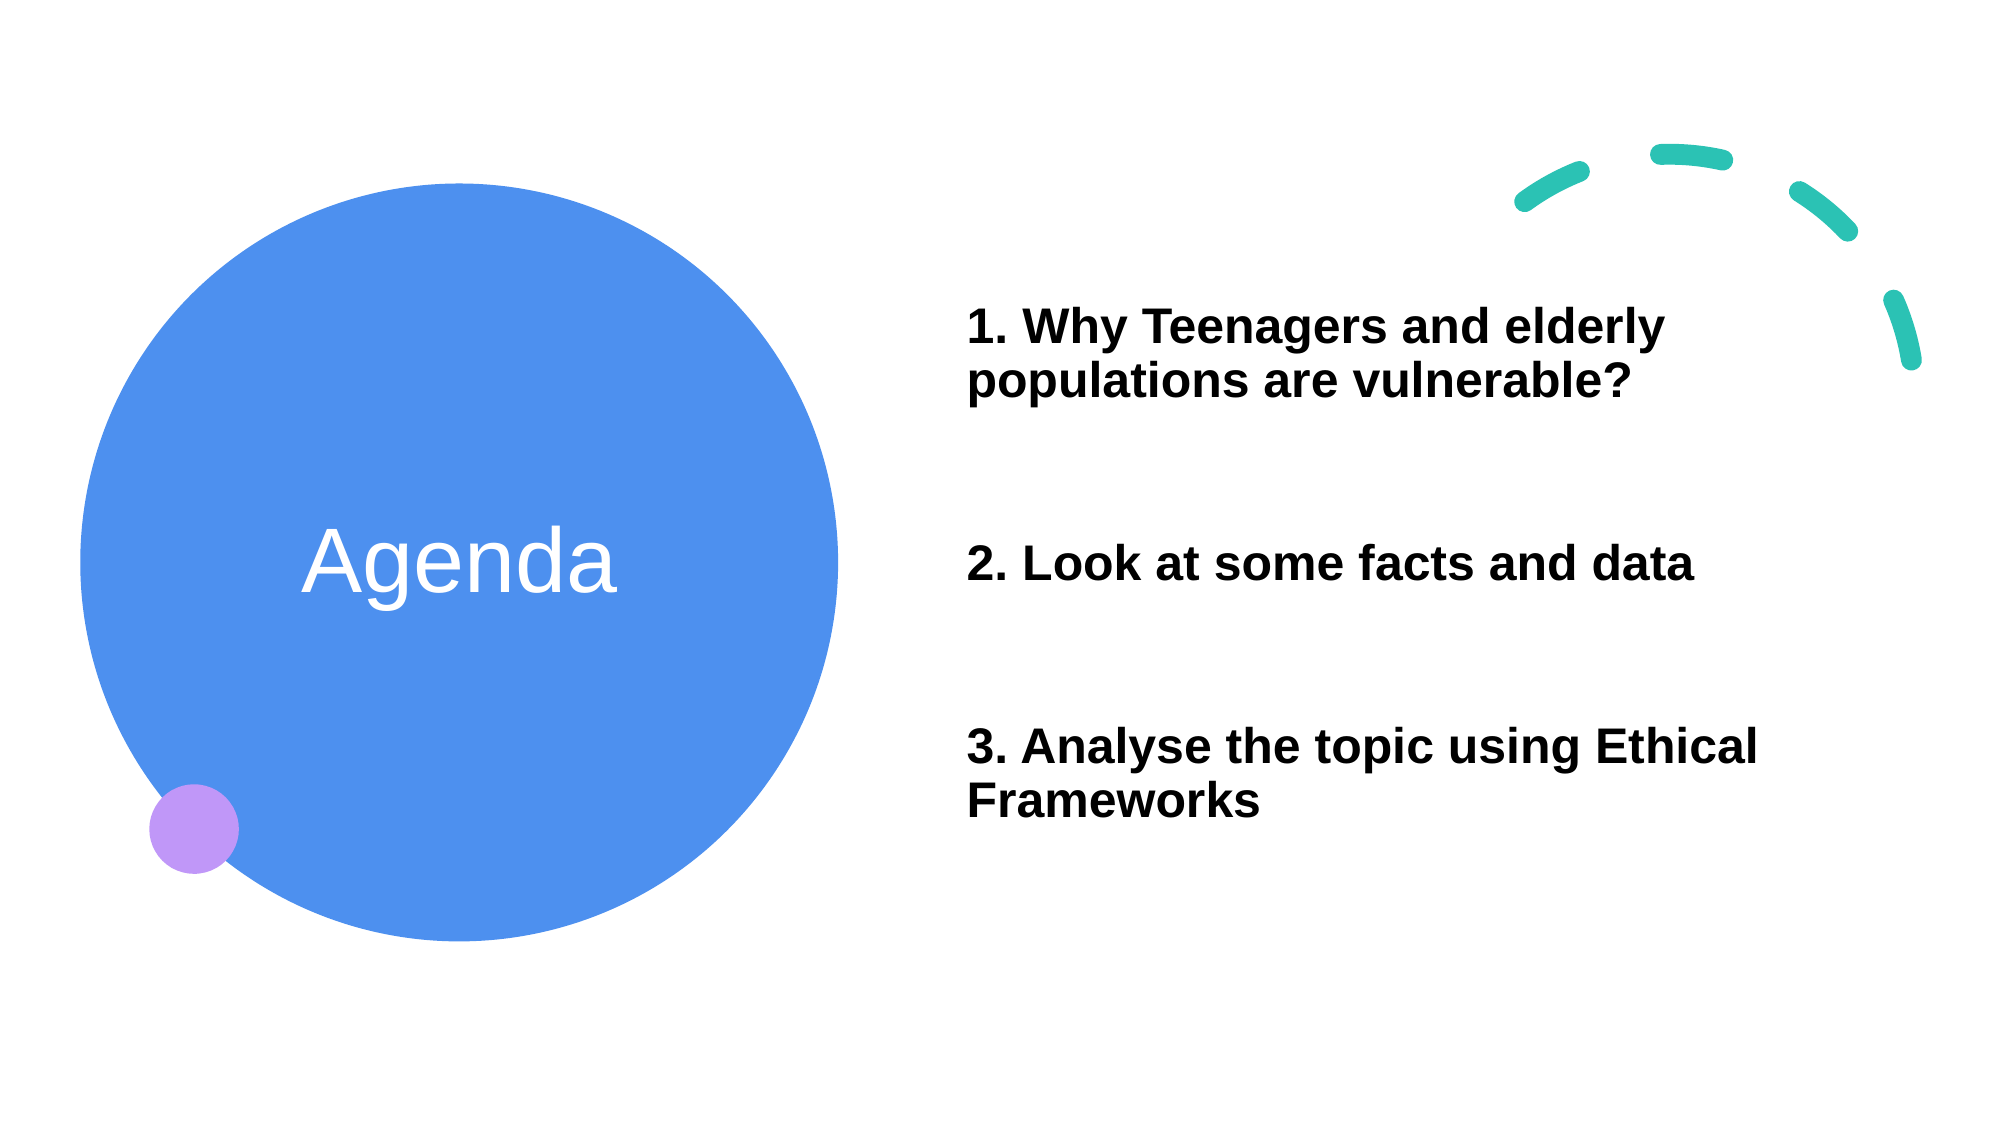

1. Why Teenagers and elderly populations are vulnerable?

2. Look at some facts and data

3. Analyse the topic using Ethical Frameworks
# Agenda